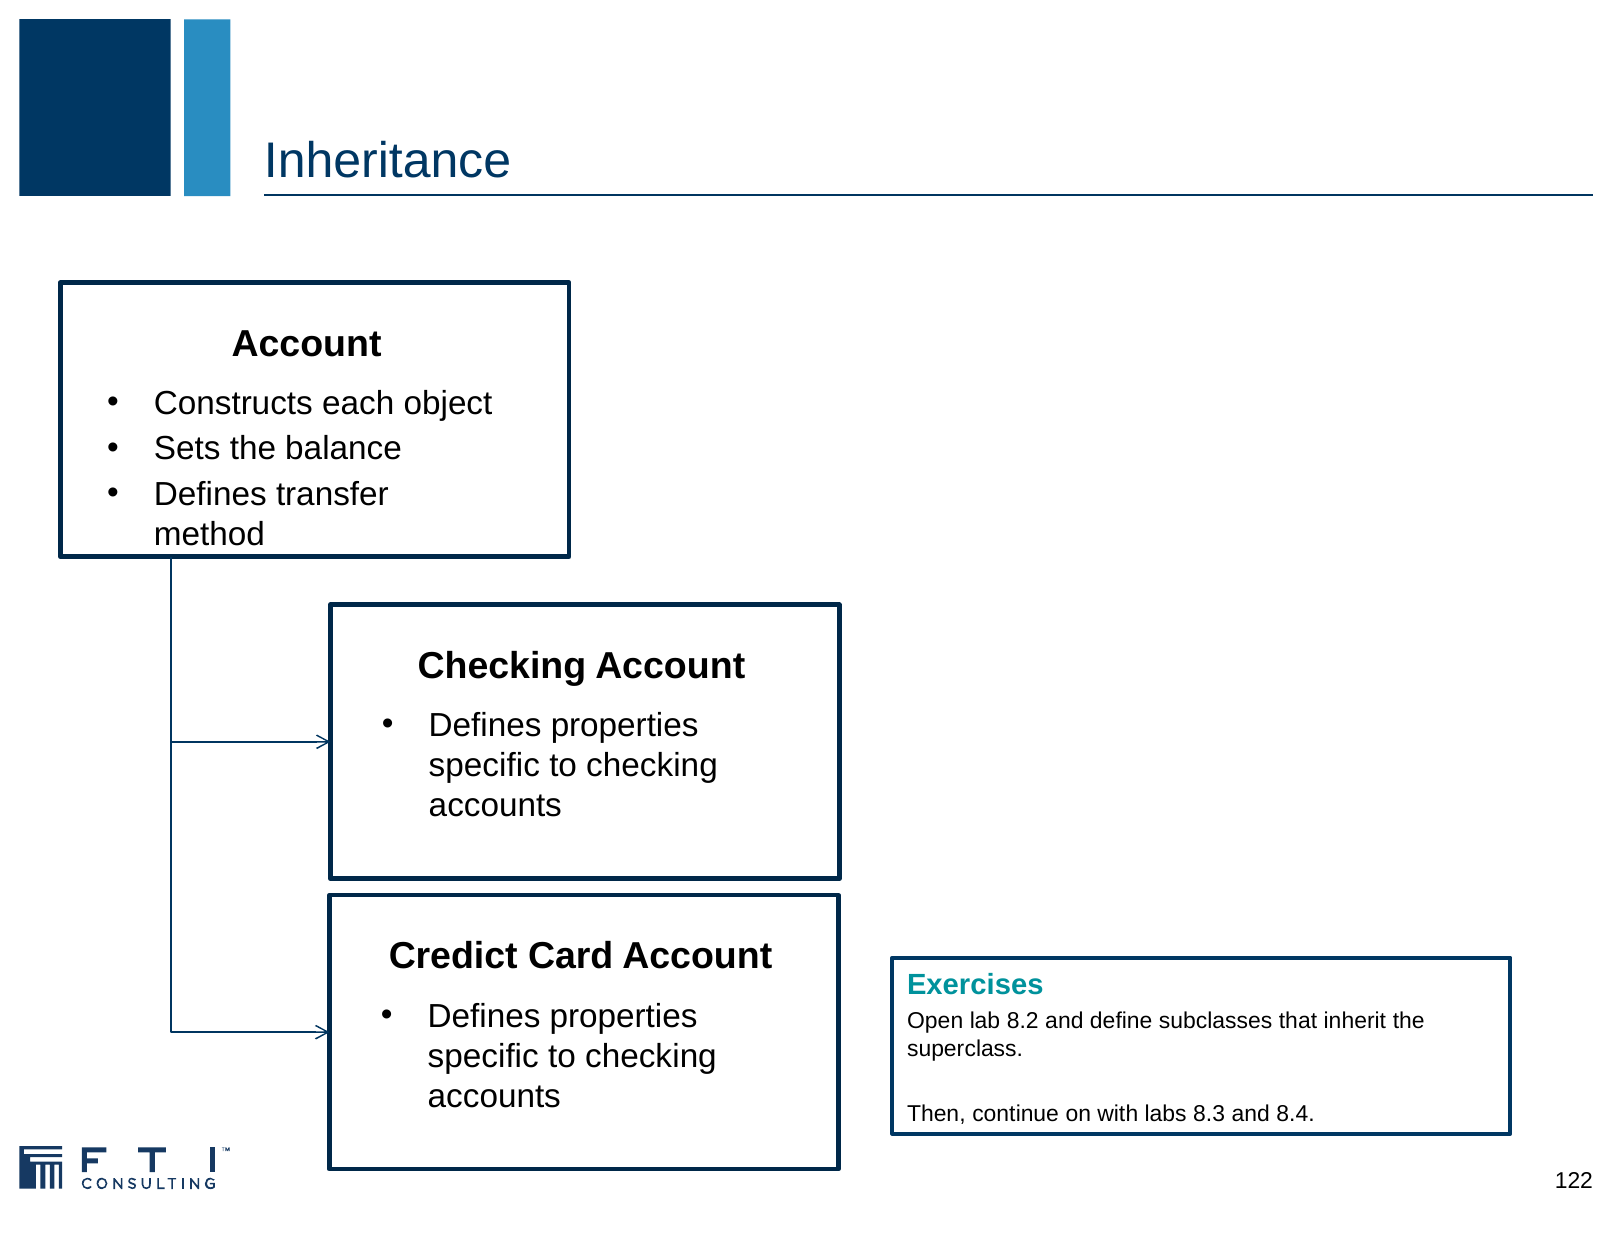

# Inheritance

Account
Constructs each object
Sets the balance
Defines transfer method

Checking Account
Defines properties specific to checking accounts

Credict Card Account
Defines properties specific to checking accounts
Exercises
Open lab 8.2 and define subclasses that inherit the superclass.

Then, continue on with labs 8.3 and 8.4.
122